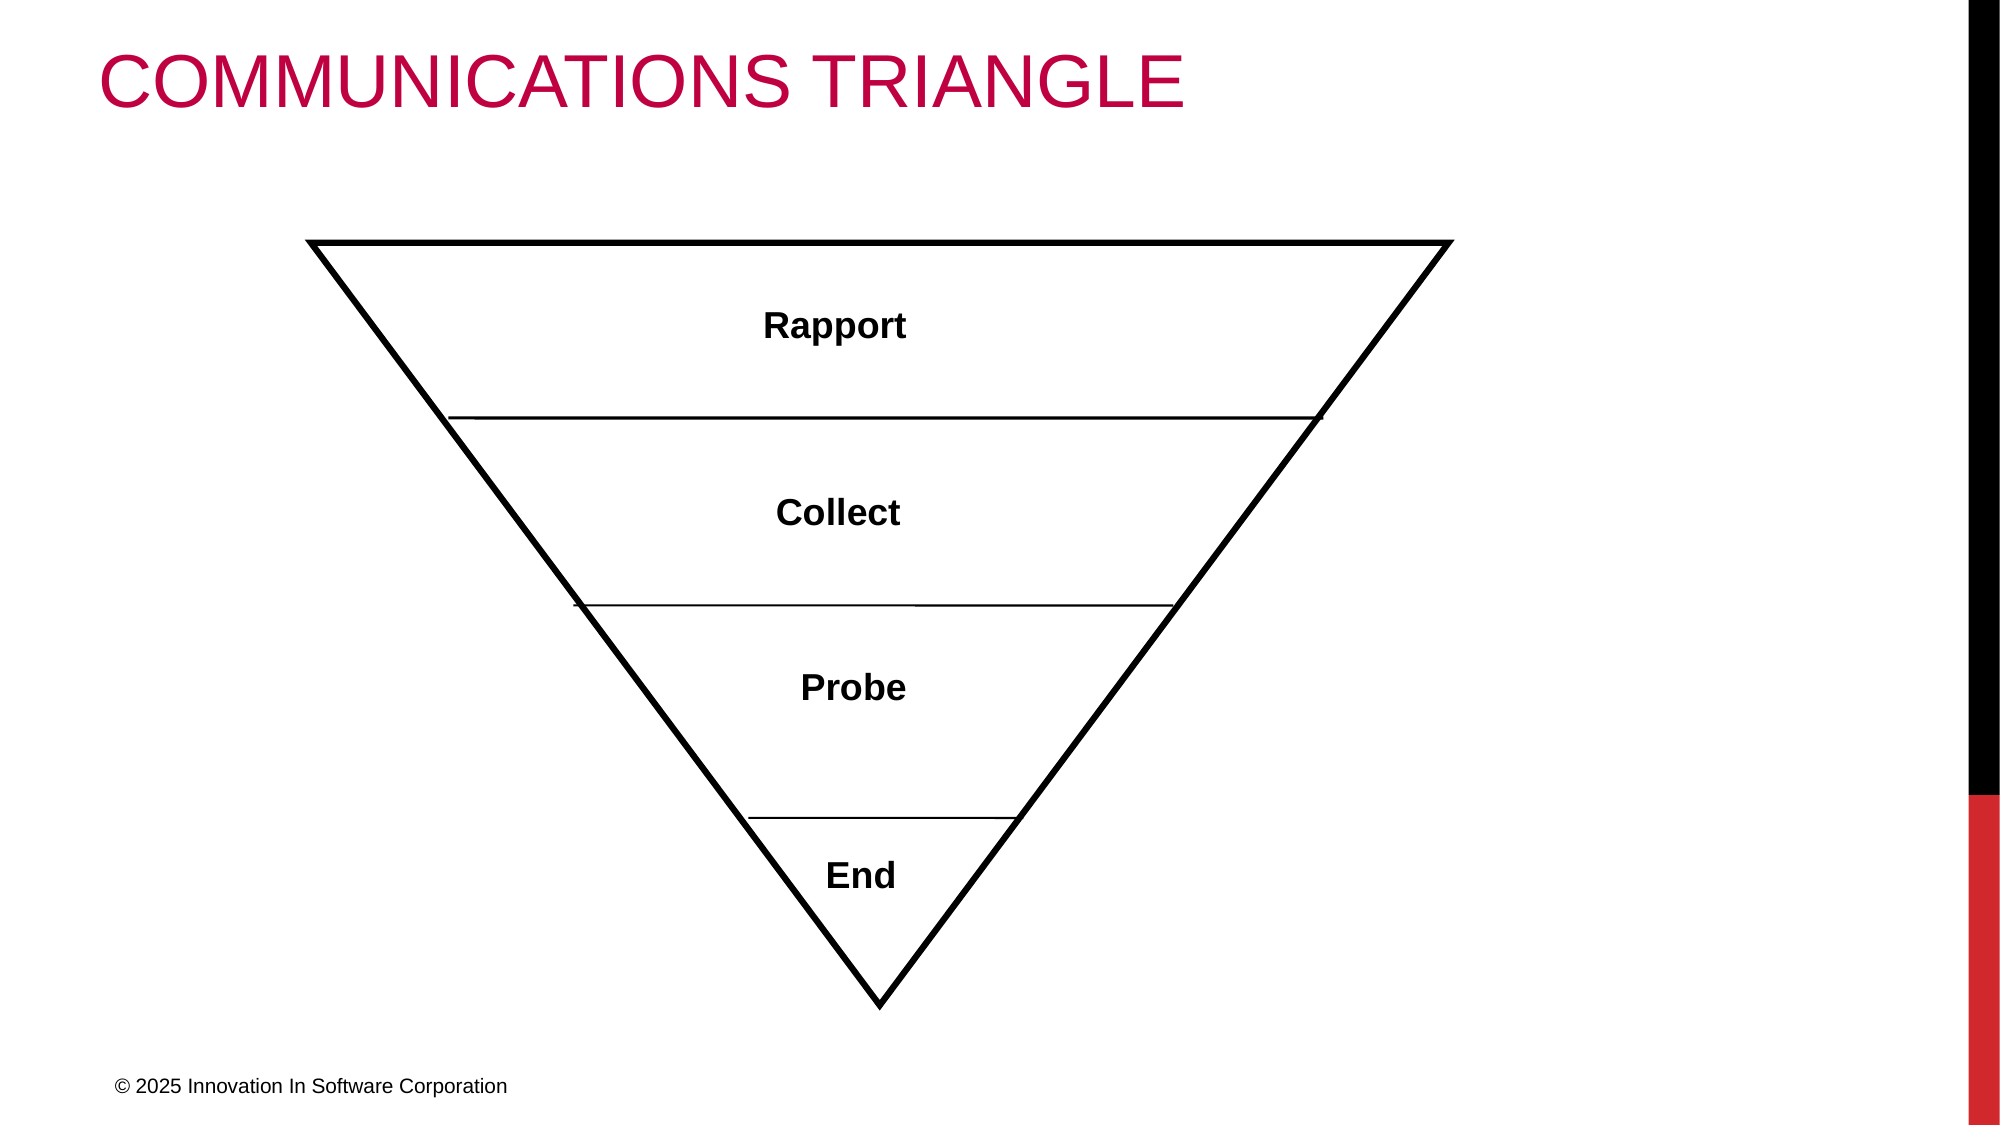

# Communications Triangle

Rapport

Collect

Probe

End
© 2025 Innovation In Software Corporation